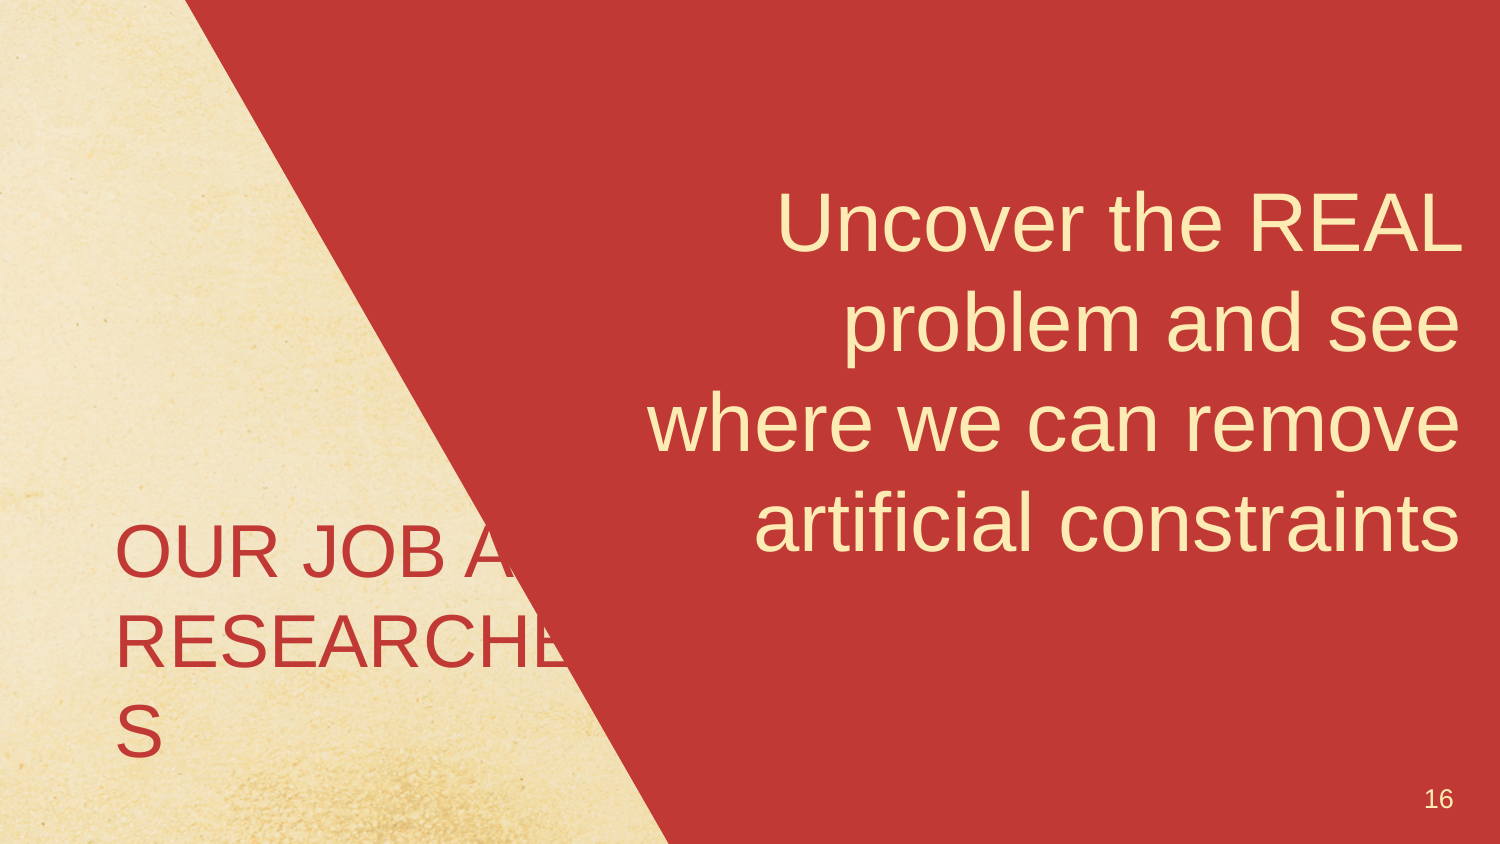

Uncover the REAL problem and see where we can remove artificial constraints
# OUR JOB AS RESEARCHERS
16